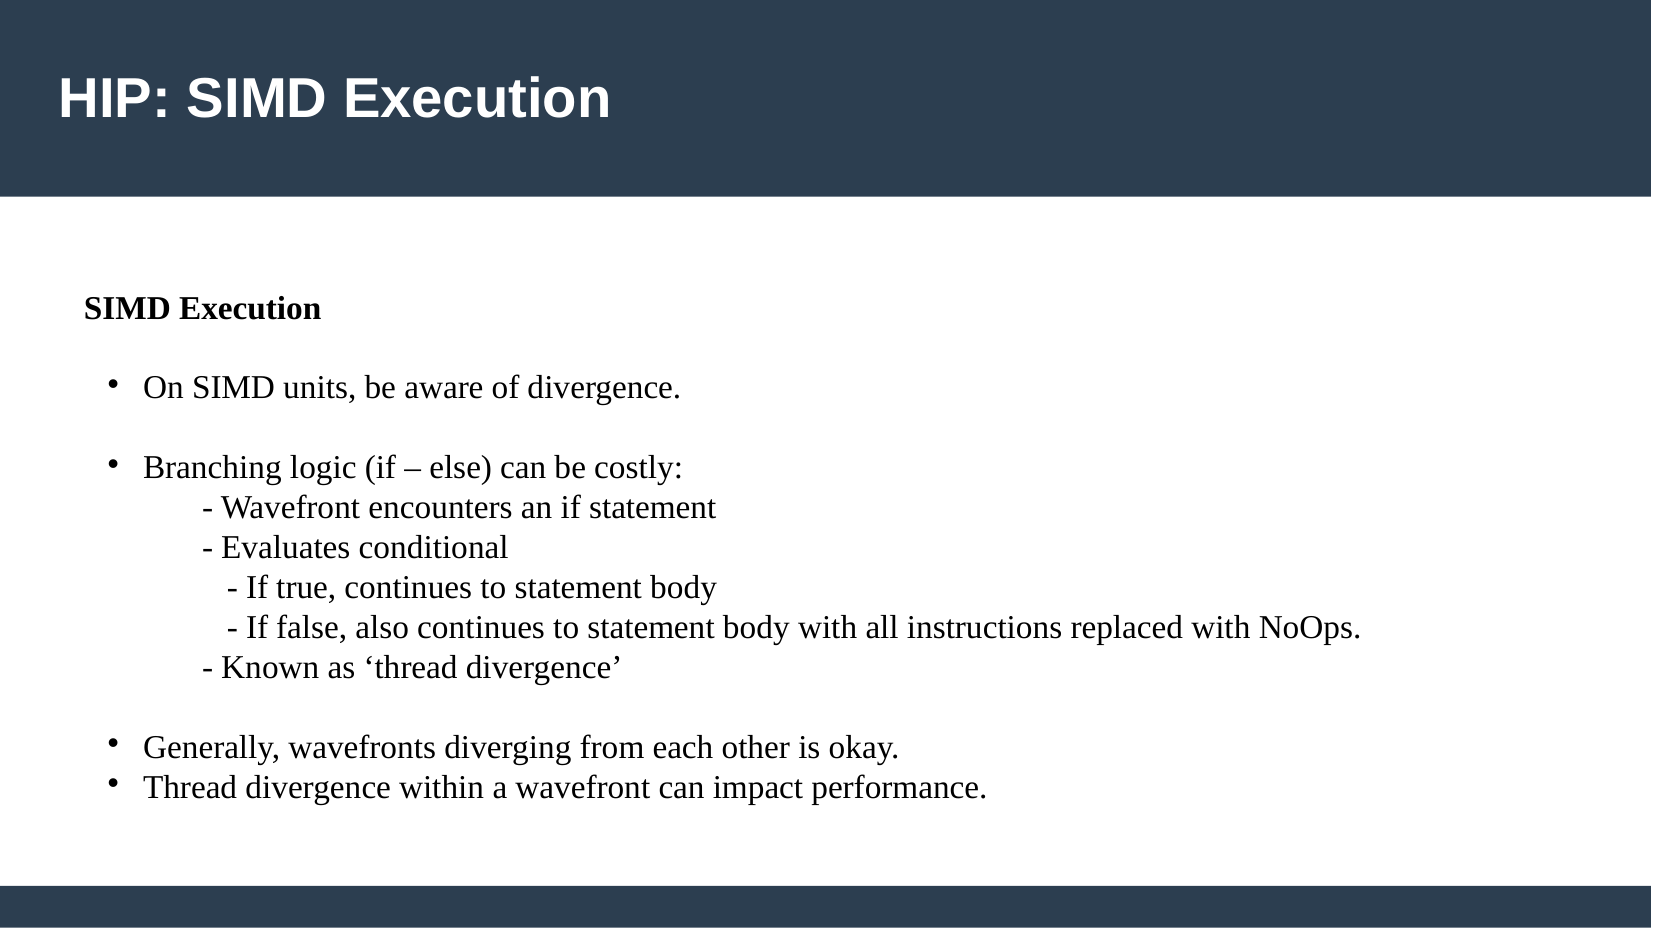

HIP: SIMD Execution
SIMD Execution

On SIMD units, be aware of divergence.

Branching logic (if – else) can be costly:
- Wavefront encounters an if statement
- Evaluates conditional
   - If true, continues to statement body
   - If false, also continues to statement body with all instructions replaced with NoOps.
- Known as ‘thread divergence’

Generally, wavefronts diverging from each other is okay.
Thread divergence within a wavefront can impact performance.